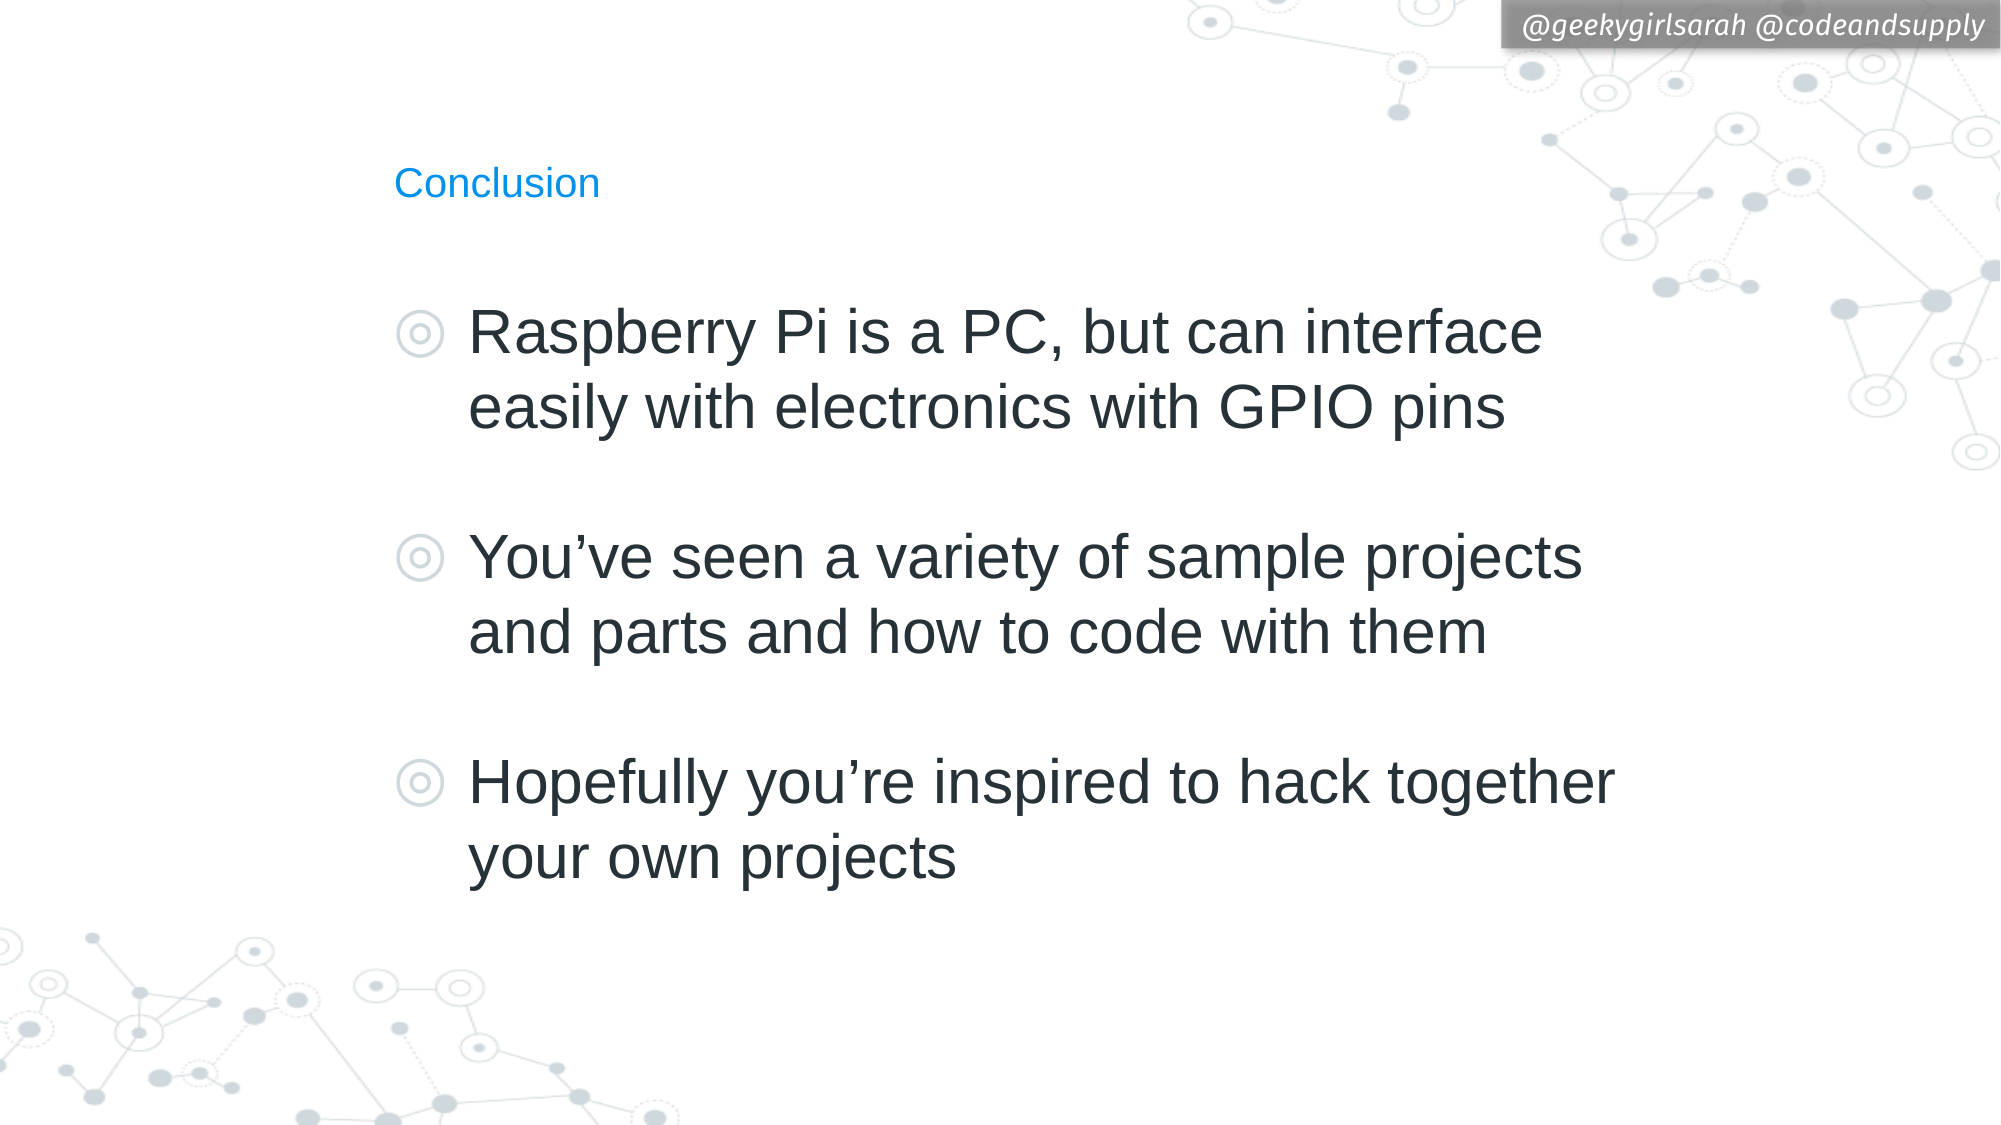

# Conclusion
Raspberry Pi is a PC, but can interface easily with electronics with GPIO pins

You’ve seen a variety of sample projects and parts and how to code with them

Hopefully you’re inspired to hack together your own projects